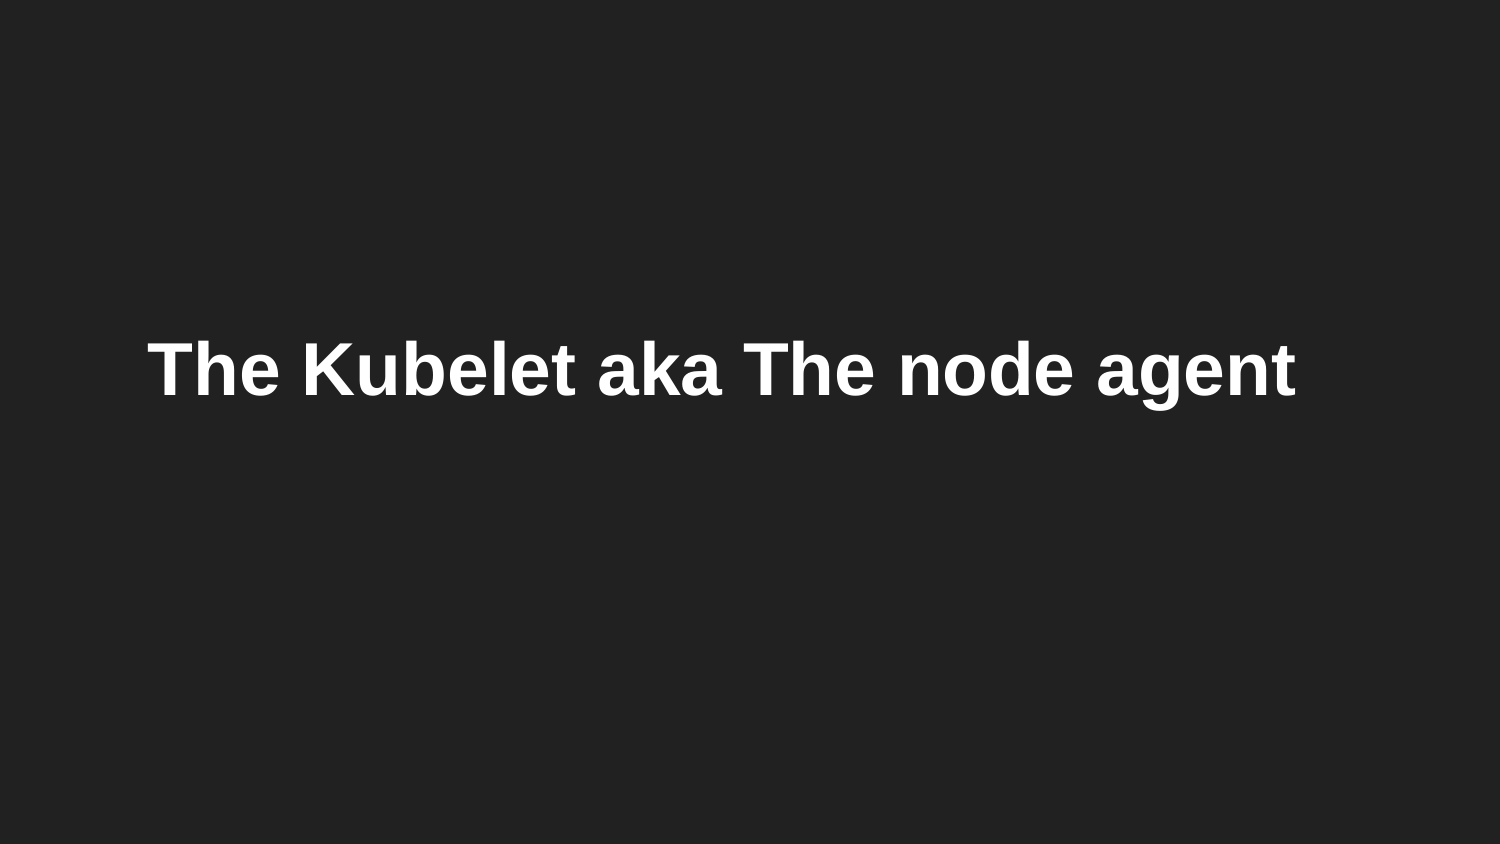

# The Kubelet aka The node agent